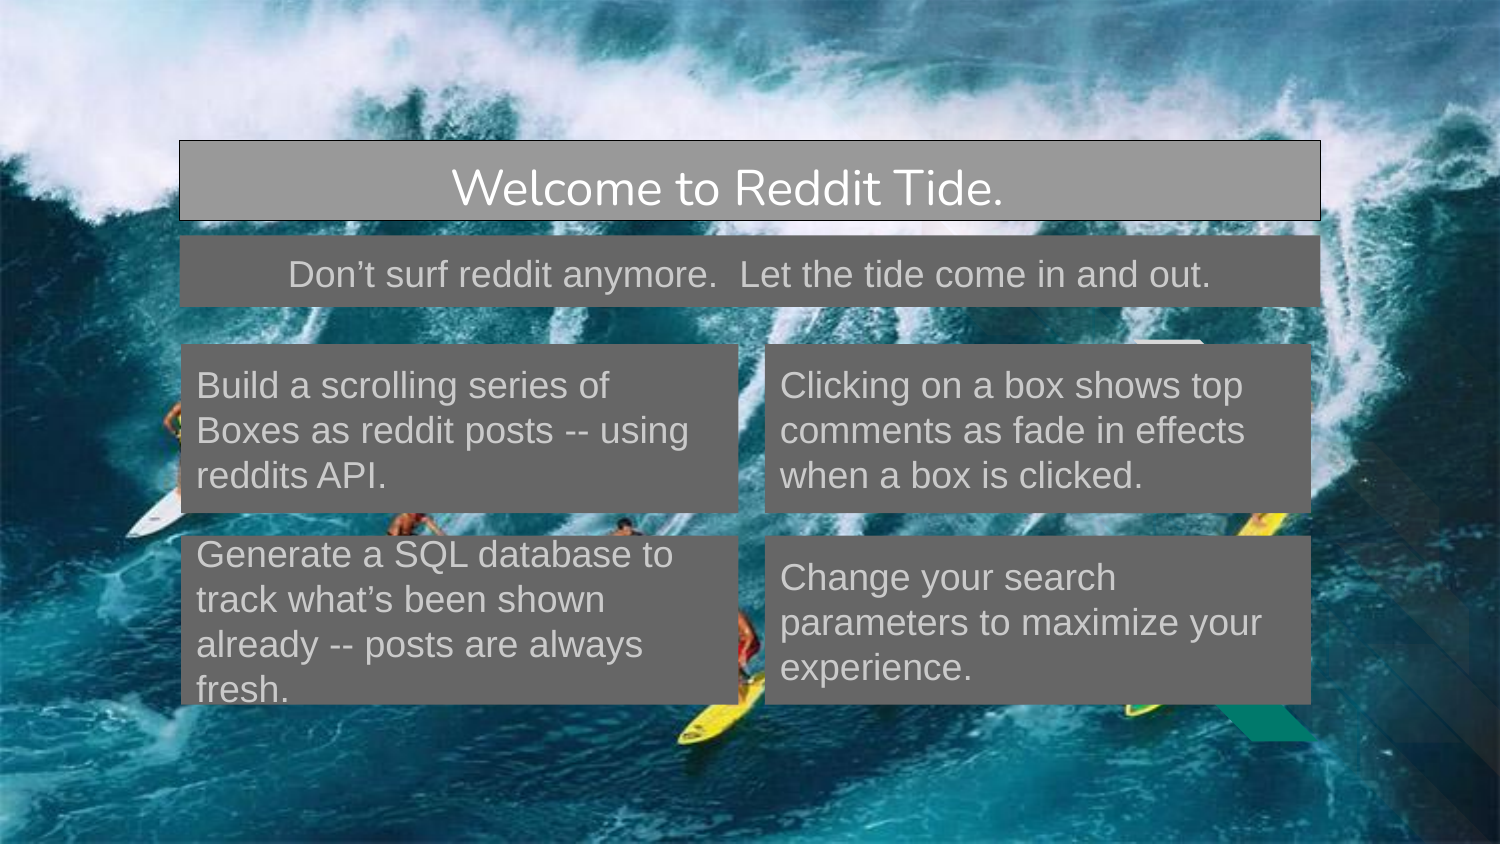

# Welcome to Reddit Tide.
Don’t surf reddit anymore.  Let the tide come in and out.

Build a scrolling series of Boxes as reddit posts -- using reddits API.
Clicking on a box shows top comments as fade in effects when a box is clicked.
Generate a SQL database to track what’s been shown already -- posts are always fresh.
Change your search parameters to maximize your experience.